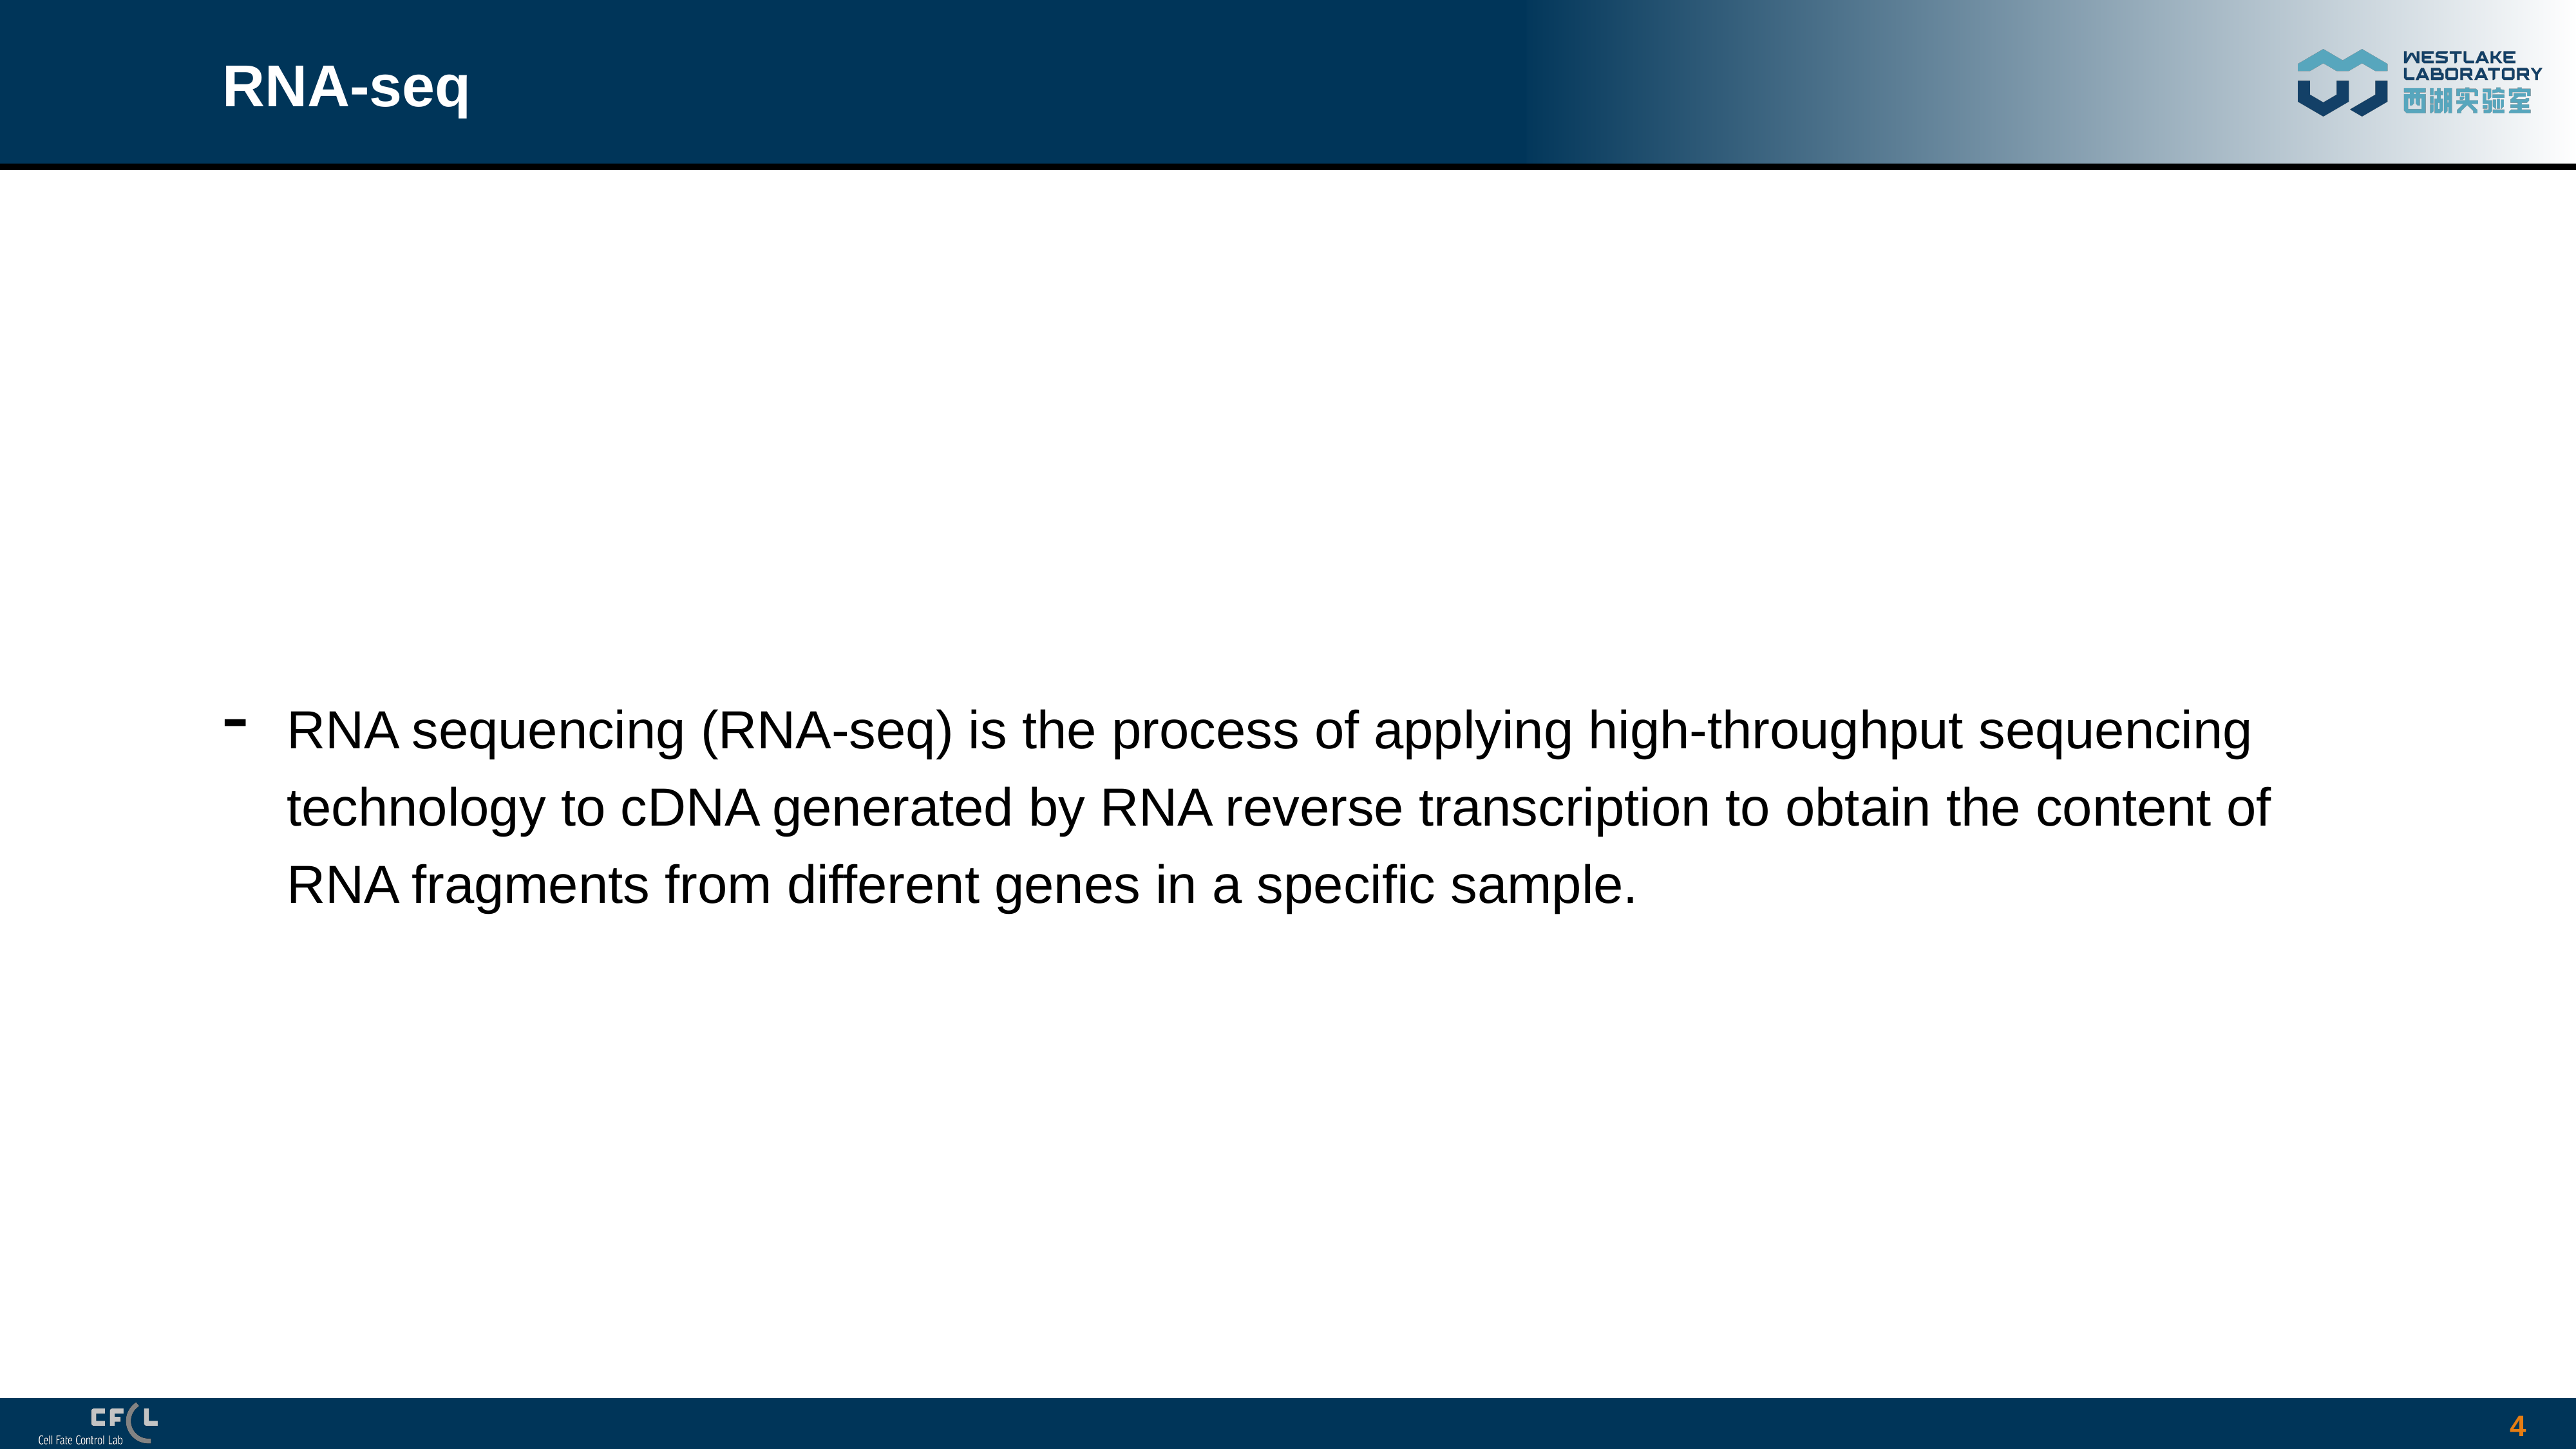

# RNA-seq
RNA sequencing (RNA-seq) is the process of applying high-throughput sequencing technology to cDNA generated by RNA reverse transcription to obtain the content of RNA fragments from different genes in a specific sample.
4